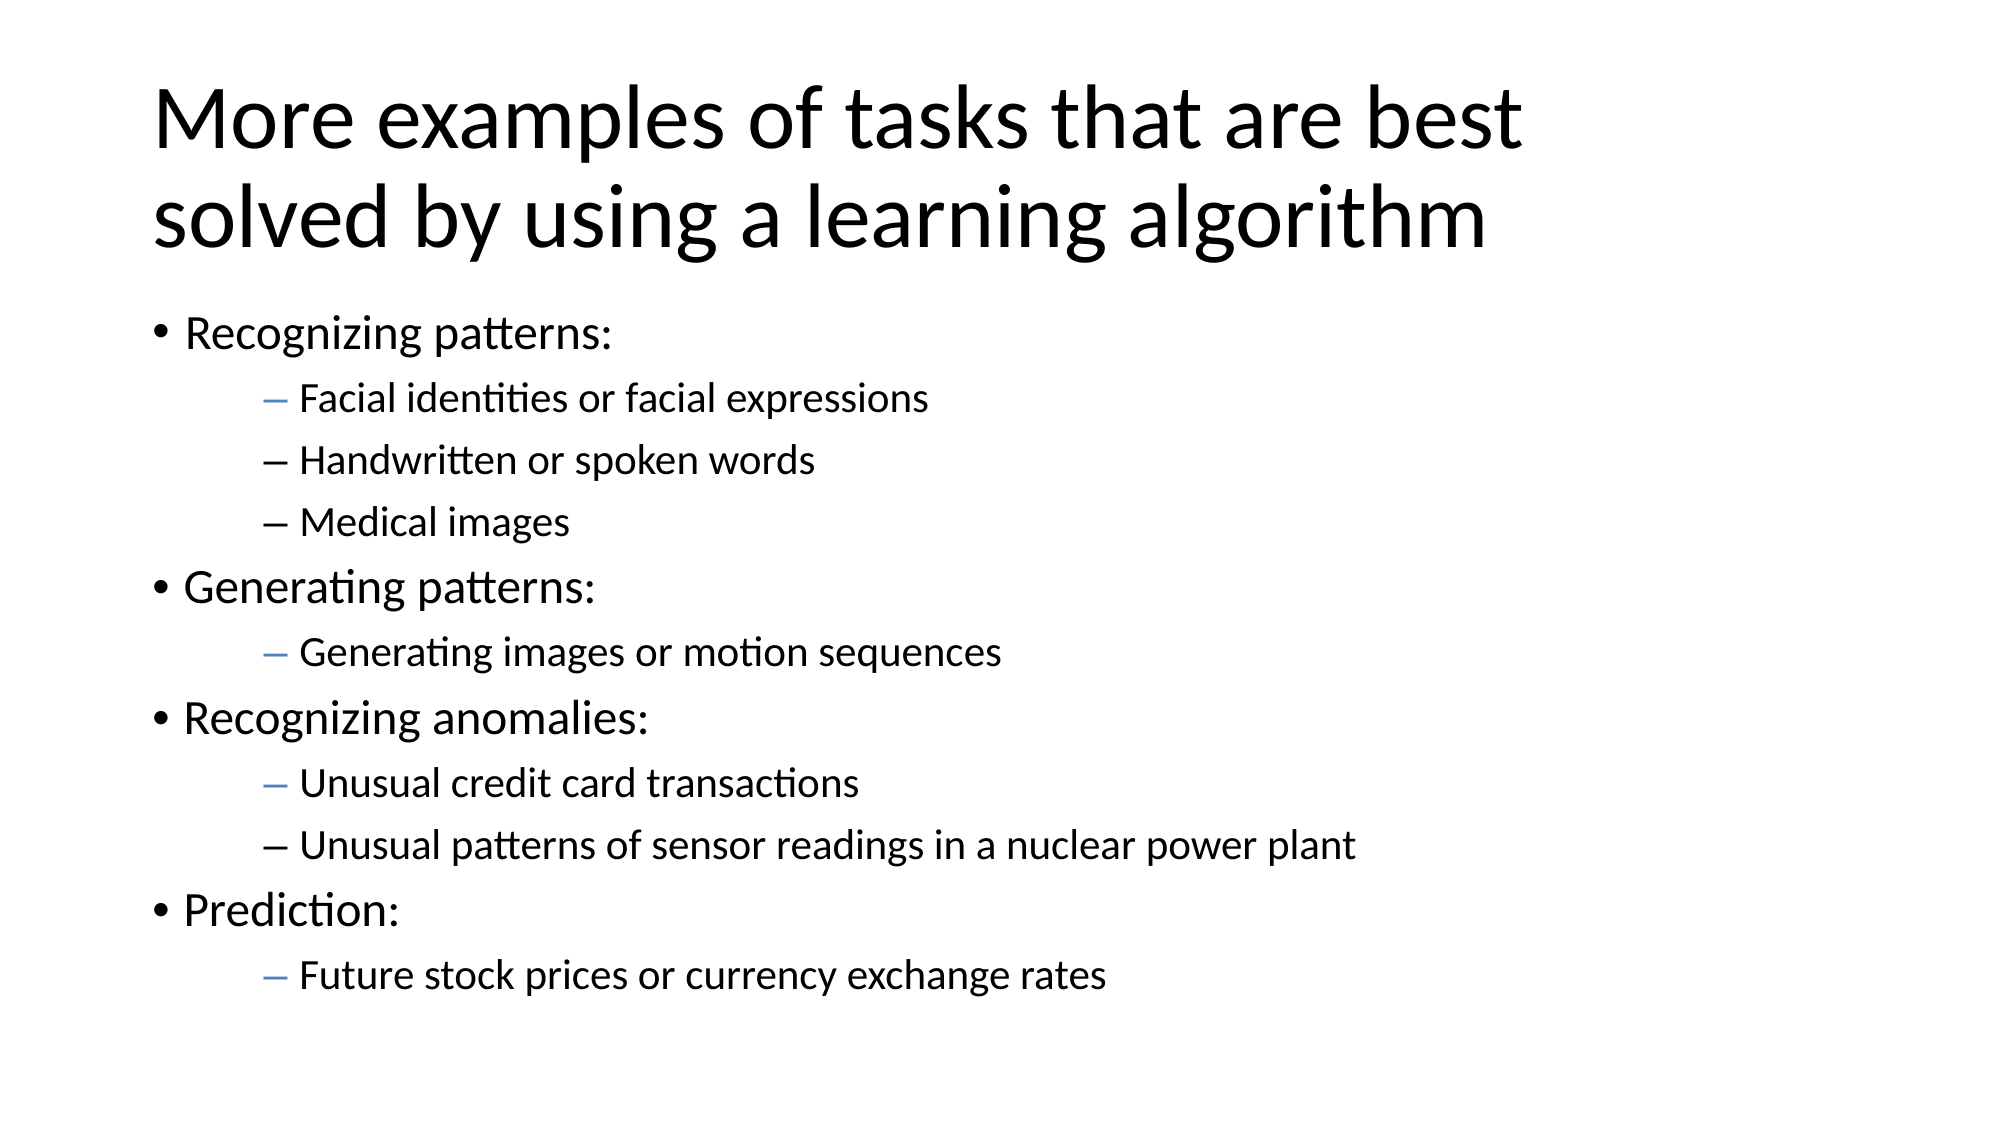

# More examples of tasks that are best solved by using a learning algorithm
Recognizing patterns:
	– Facial identities or facial expressions
	– Handwritten or spoken words
	– Medical images
• Generating patterns:
	– Generating images or motion sequences
• Recognizing anomalies:
	– Unusual credit card transactions
	– Unusual patterns of sensor readings in a nuclear power plant
• Prediction:
	– Future stock prices or currency exchange rates